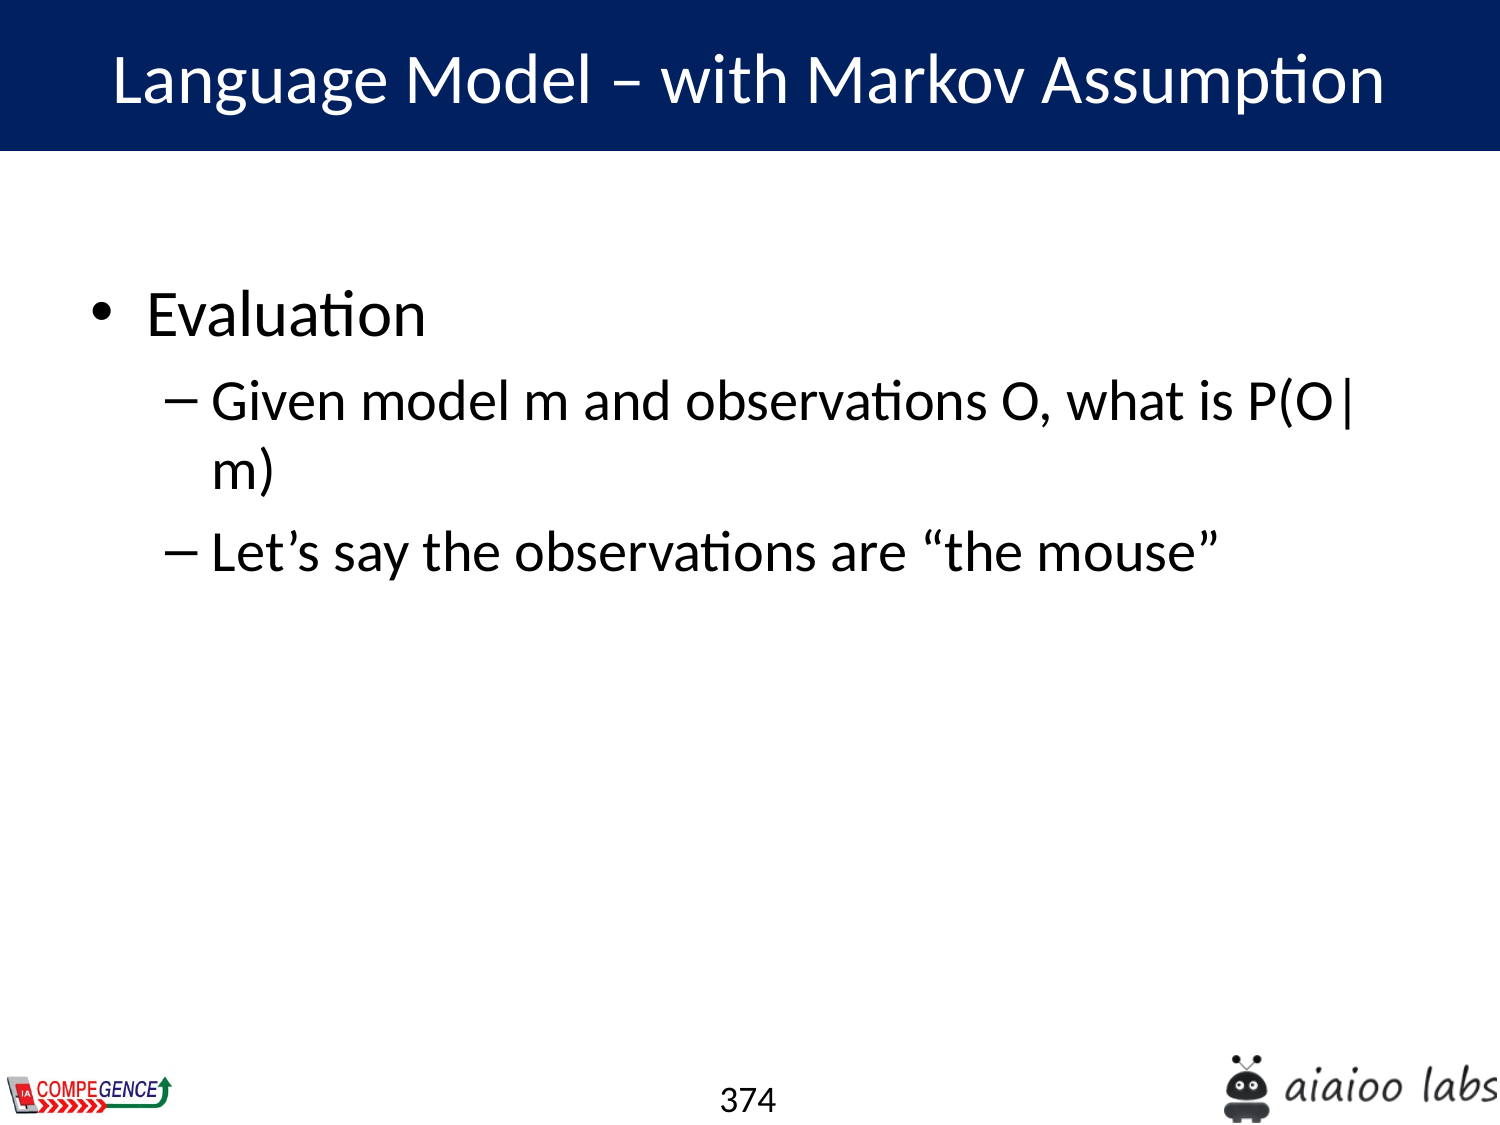

Language Model – with Markov Assumption
Evaluation
Given model m and observations O, what is P(O|m)
Let’s say the observations are “the mouse”